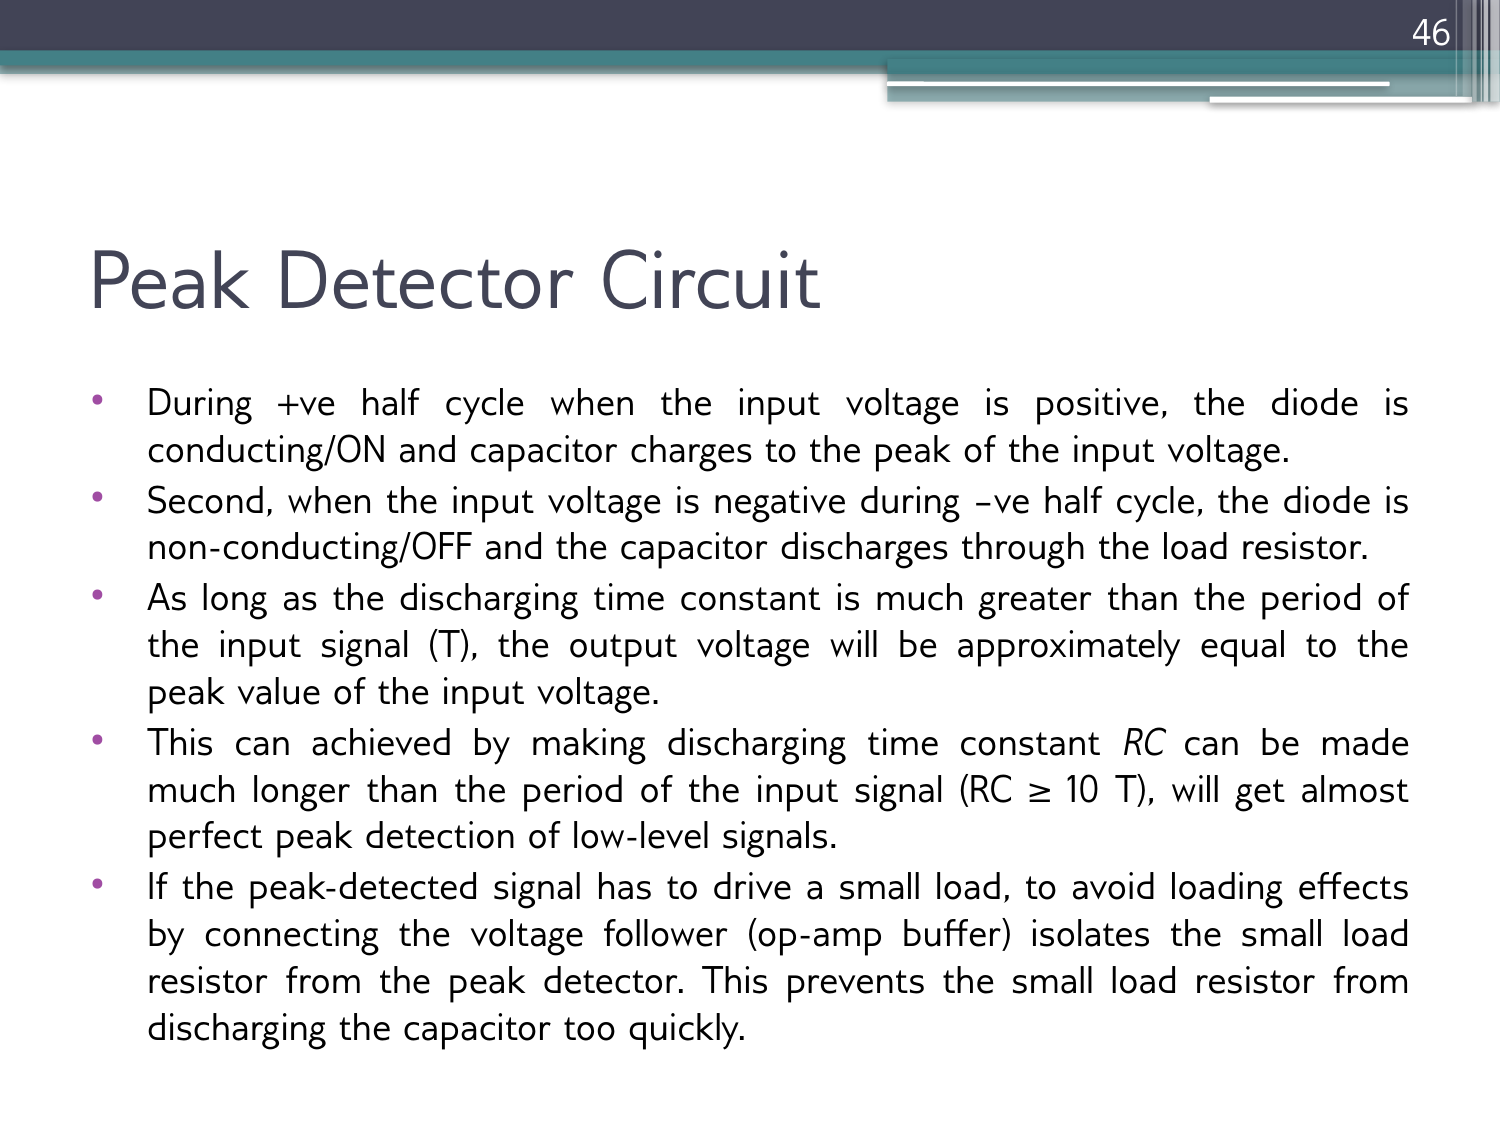

46
# Peak Detector Circuit
During +ve half cycle when the input voltage is positive, the diode is conducting/ON and capacitor charges to the peak of the input voltage.
Second, when the input voltage is negative during –ve half cycle, the diode is non-conducting/OFF and the capacitor discharges through the load resistor.
As long as the discharging time constant is much greater than the period of the input signal (T), the output voltage will be approximately equal to the peak value of the input voltage.
This can achieved by making discharging time constant RC can be made much longer than the period of the input signal (RC ≥ 10 T), will get almost perfect peak detection of low-level signals.
If the peak-detected signal has to drive a small load, to avoid loading effects by connecting the voltage follower (op-amp buffer) isolates the small load resistor from the peak detector. This prevents the small load resistor from discharging the capacitor too quickly.